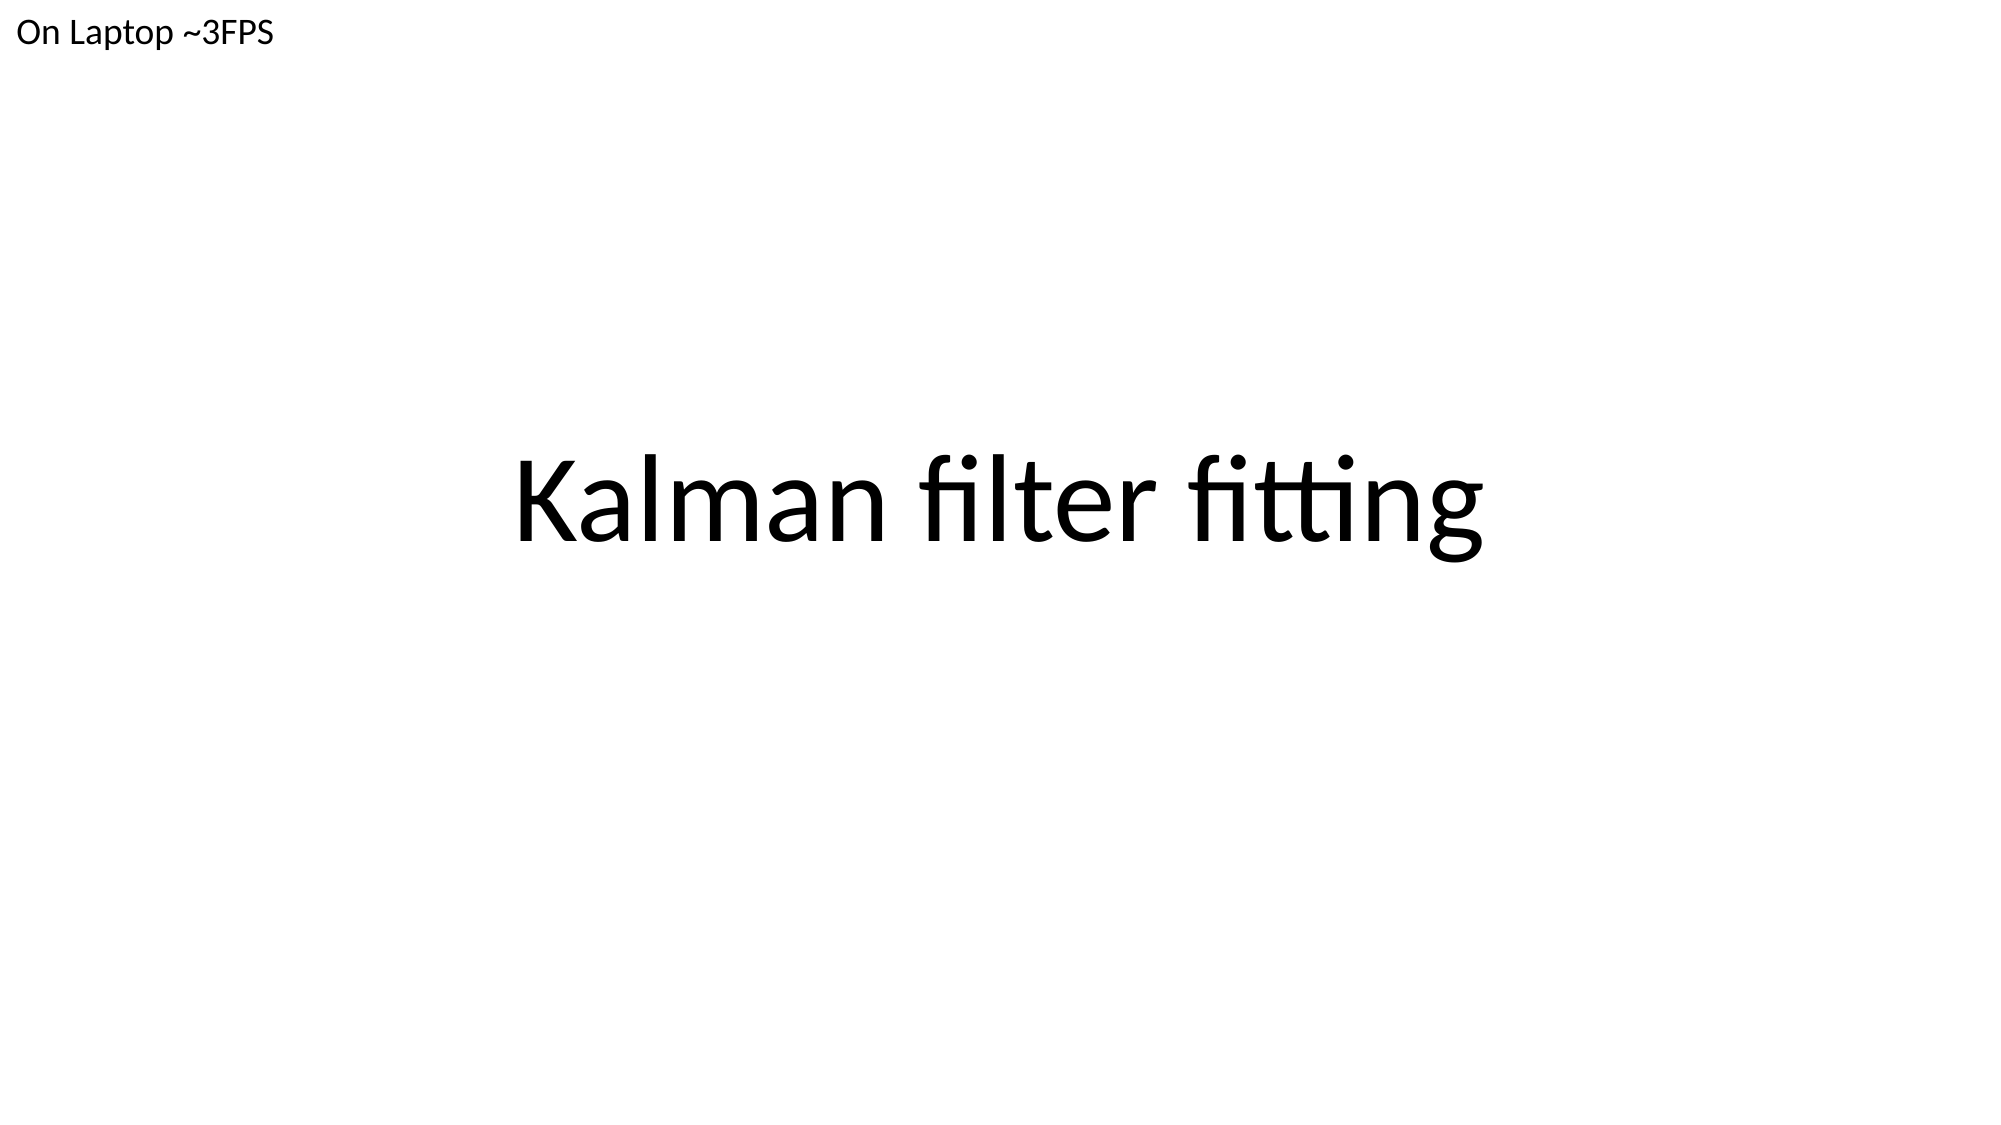

On Laptop ~3FPS
# Kalman filter fitting